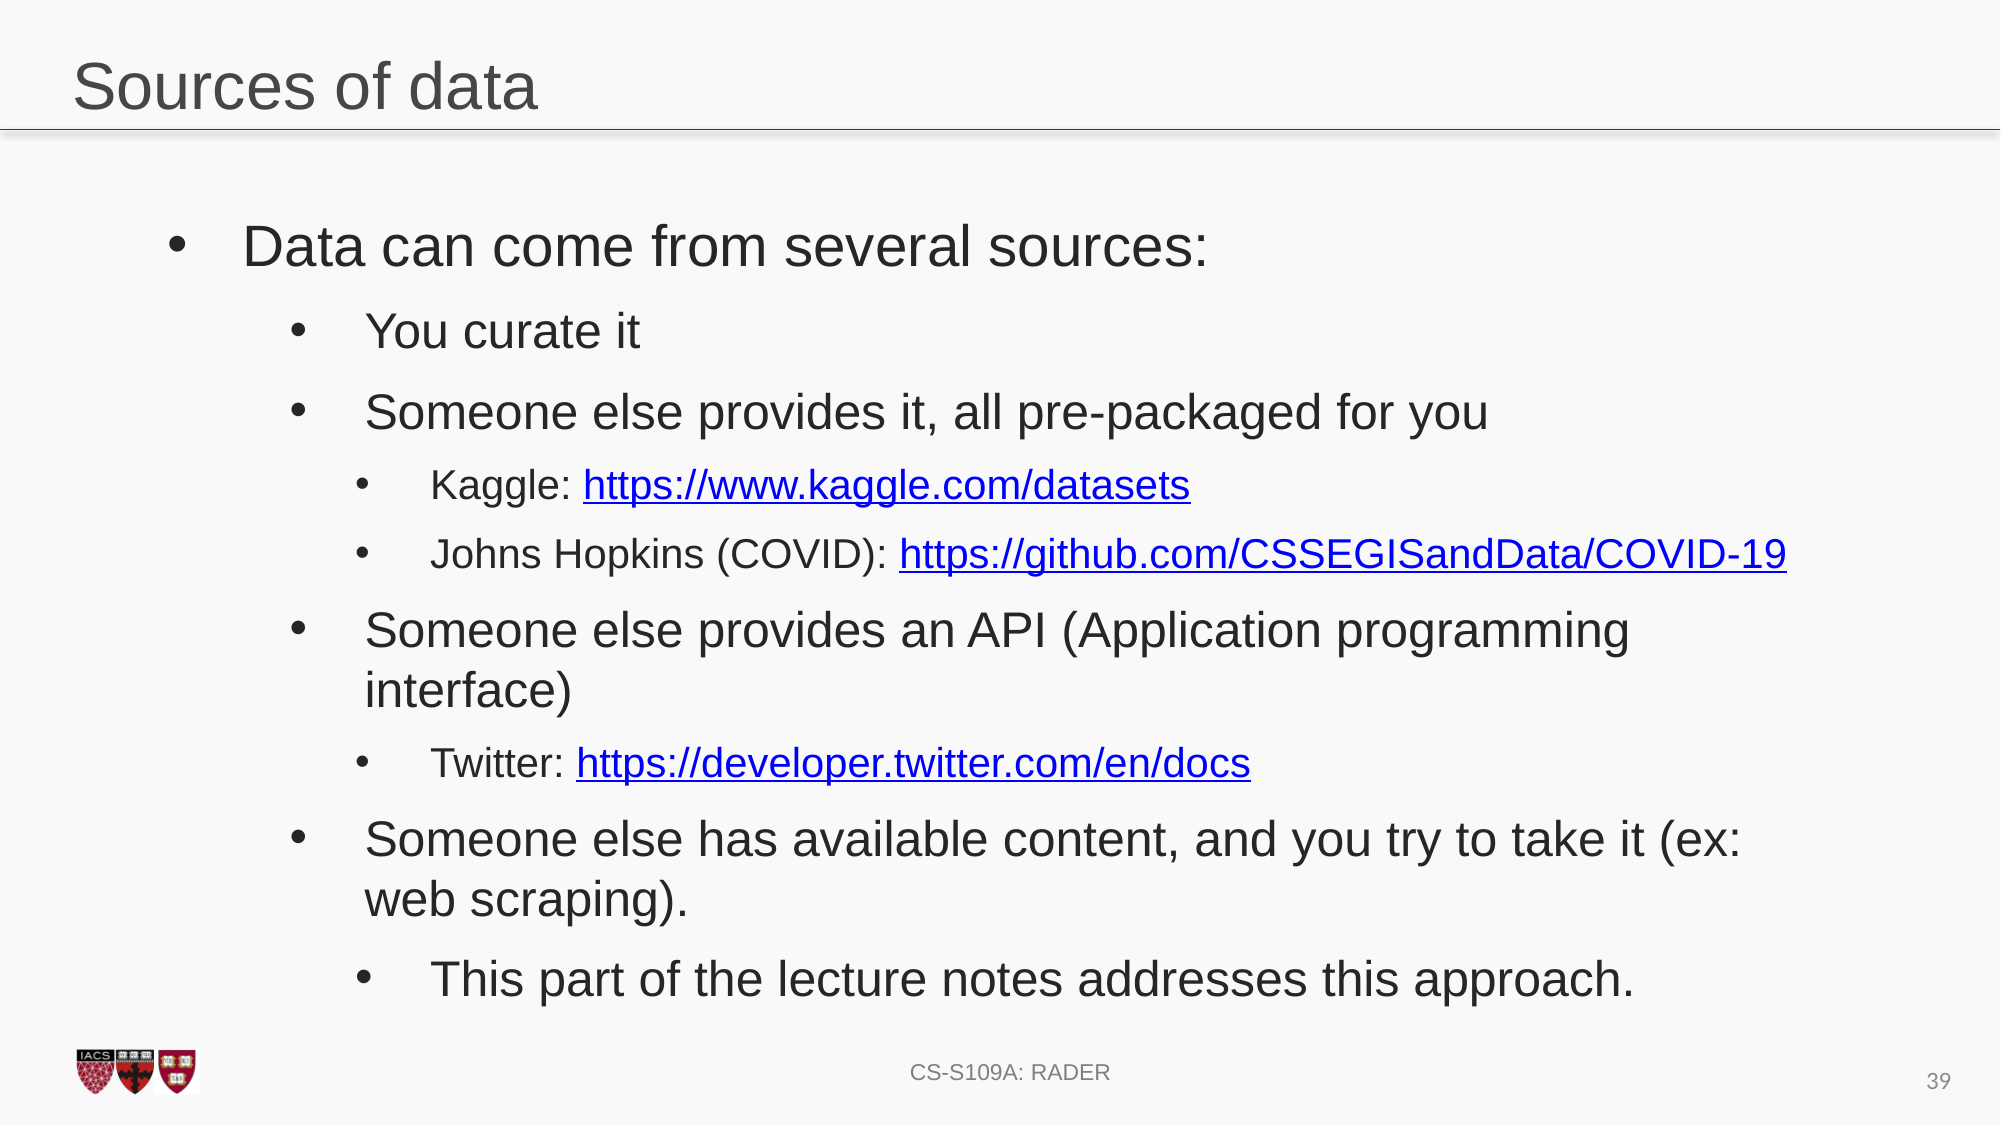

# Sources of data
Data can come from several sources:
You curate it
Someone else provides it, all pre-packaged for you
Kaggle: https://www.kaggle.com/datasets
Johns Hopkins (COVID): https://github.com/CSSEGISandData/COVID-19
Someone else provides an API (Application programming interface)
Twitter: https://developer.twitter.com/en/docs
Someone else has available content, and you try to take it (ex: web scraping).
This part of the lecture notes addresses this approach.
39